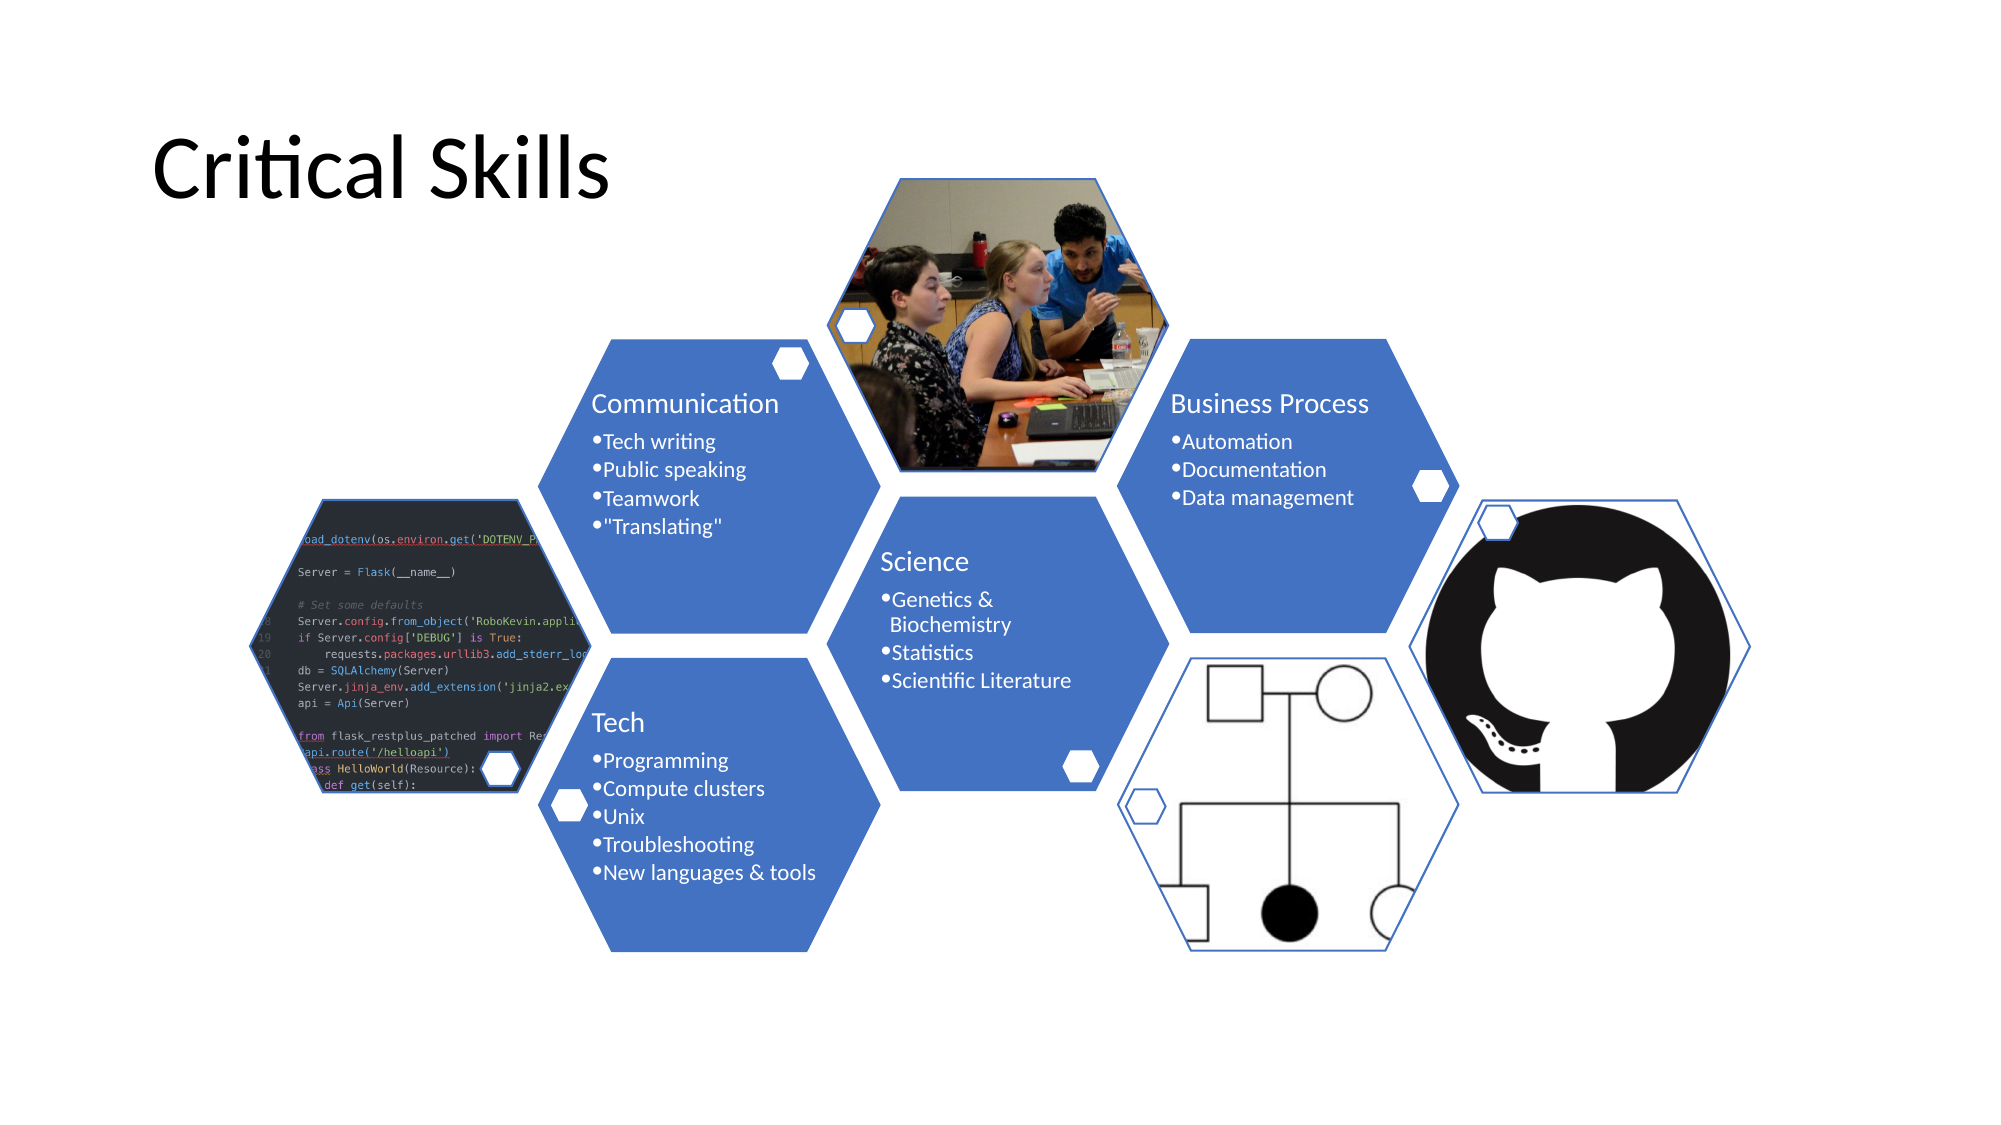

# Critical Skills

Business Process
Automation
Documentation
Data management
Communication
Tech writing
Public speaking
Teamwork
"Translating"

Science
Genetics & Biochemistry
Statistics
Scientific Literature

Tech
Programming
Compute clusters
Unix
Troubleshooting
New languages & tools